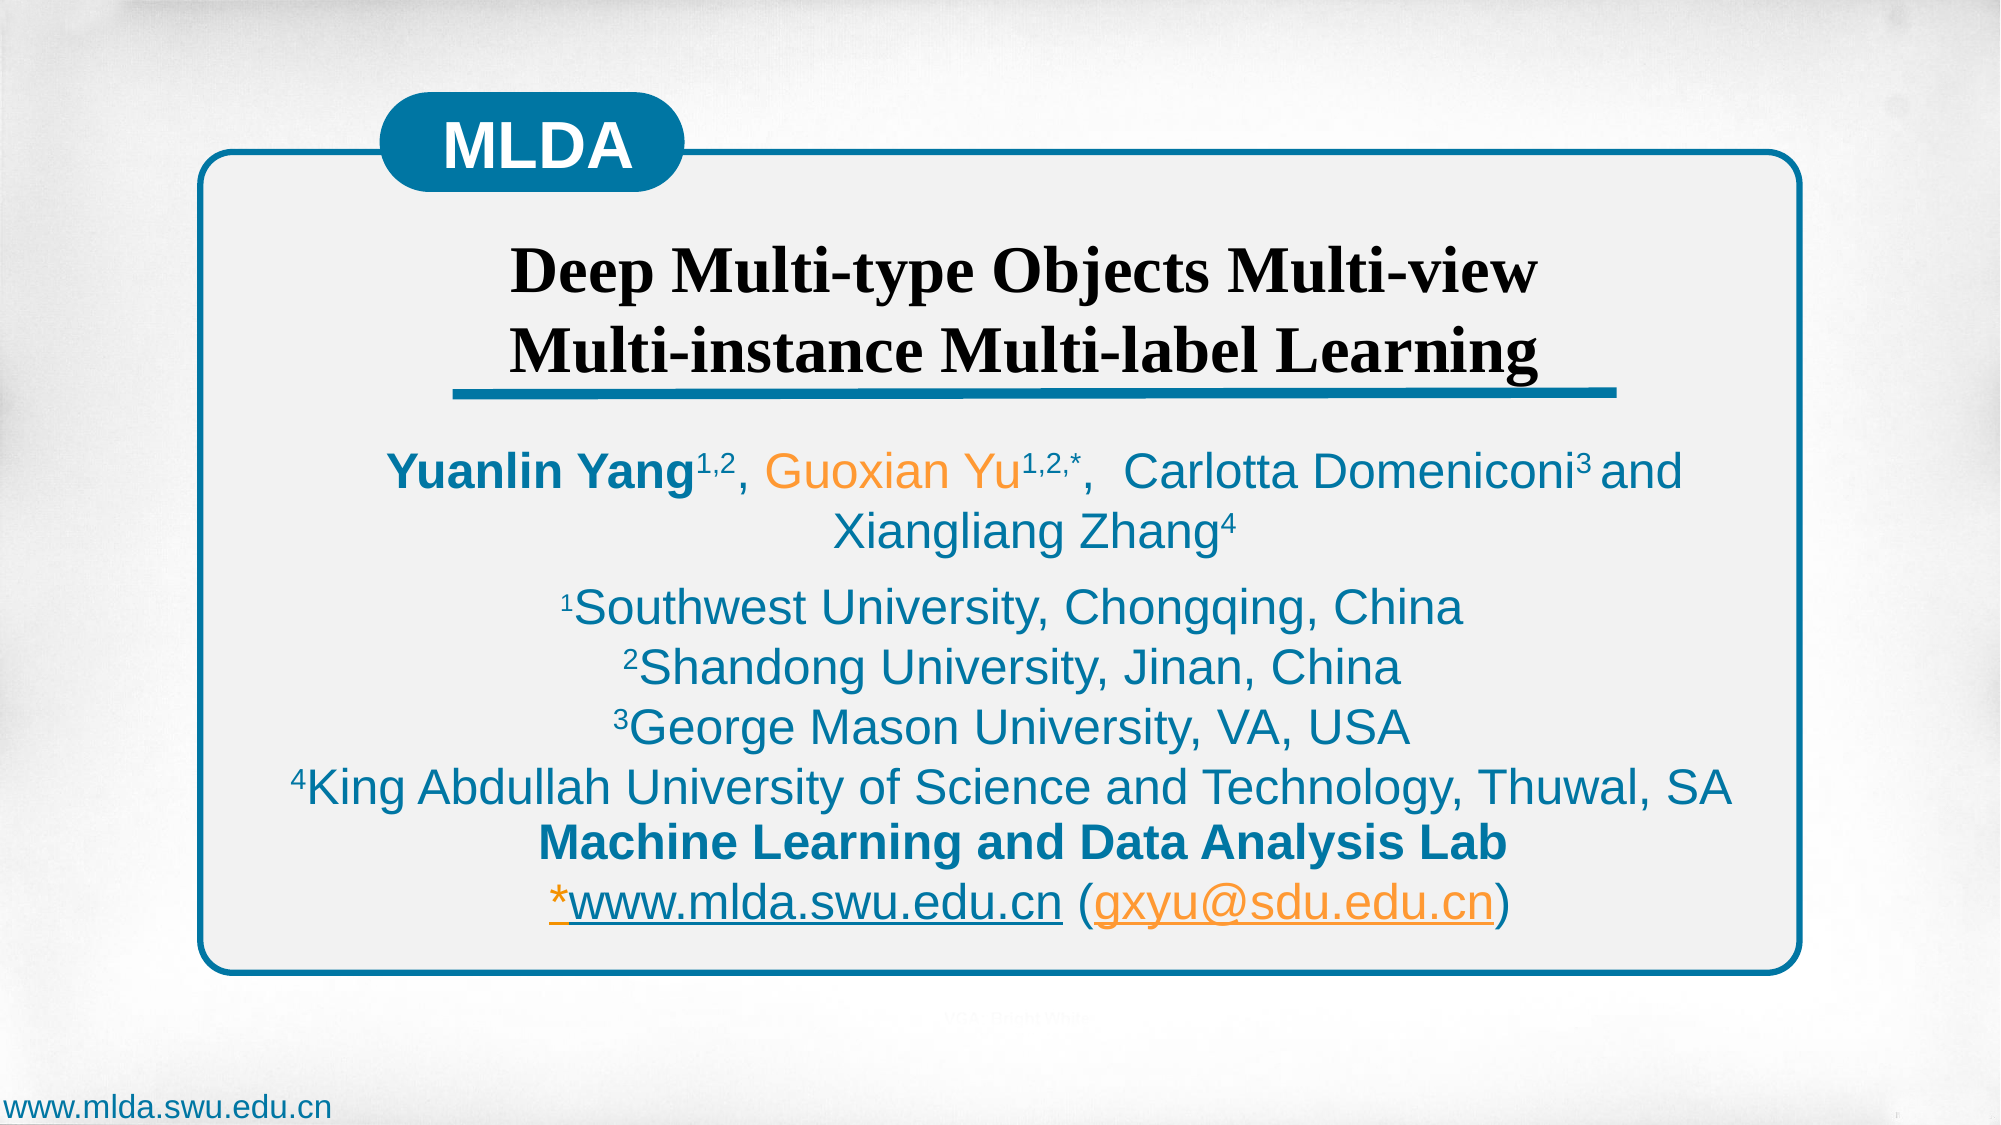

MLDA

Deep Multi-type Objects Multi-view Multi-instance Multi-label Learning

Yuanlin Yang1,2, Guoxian Yu1,2,*,  Carlotta Domeniconi3 and Xiangliang Zhang4
1Southwest University, Chongqing, China
2Shandong University, Jinan, China
3George Mason University, VA, USA
4King Abdullah University of Science and Technology, Thuwal, SA
Machine Learning and Data Analysis Lab
*www.mlda.swu.edu.cn (gxyu@sdu.edu.cn)